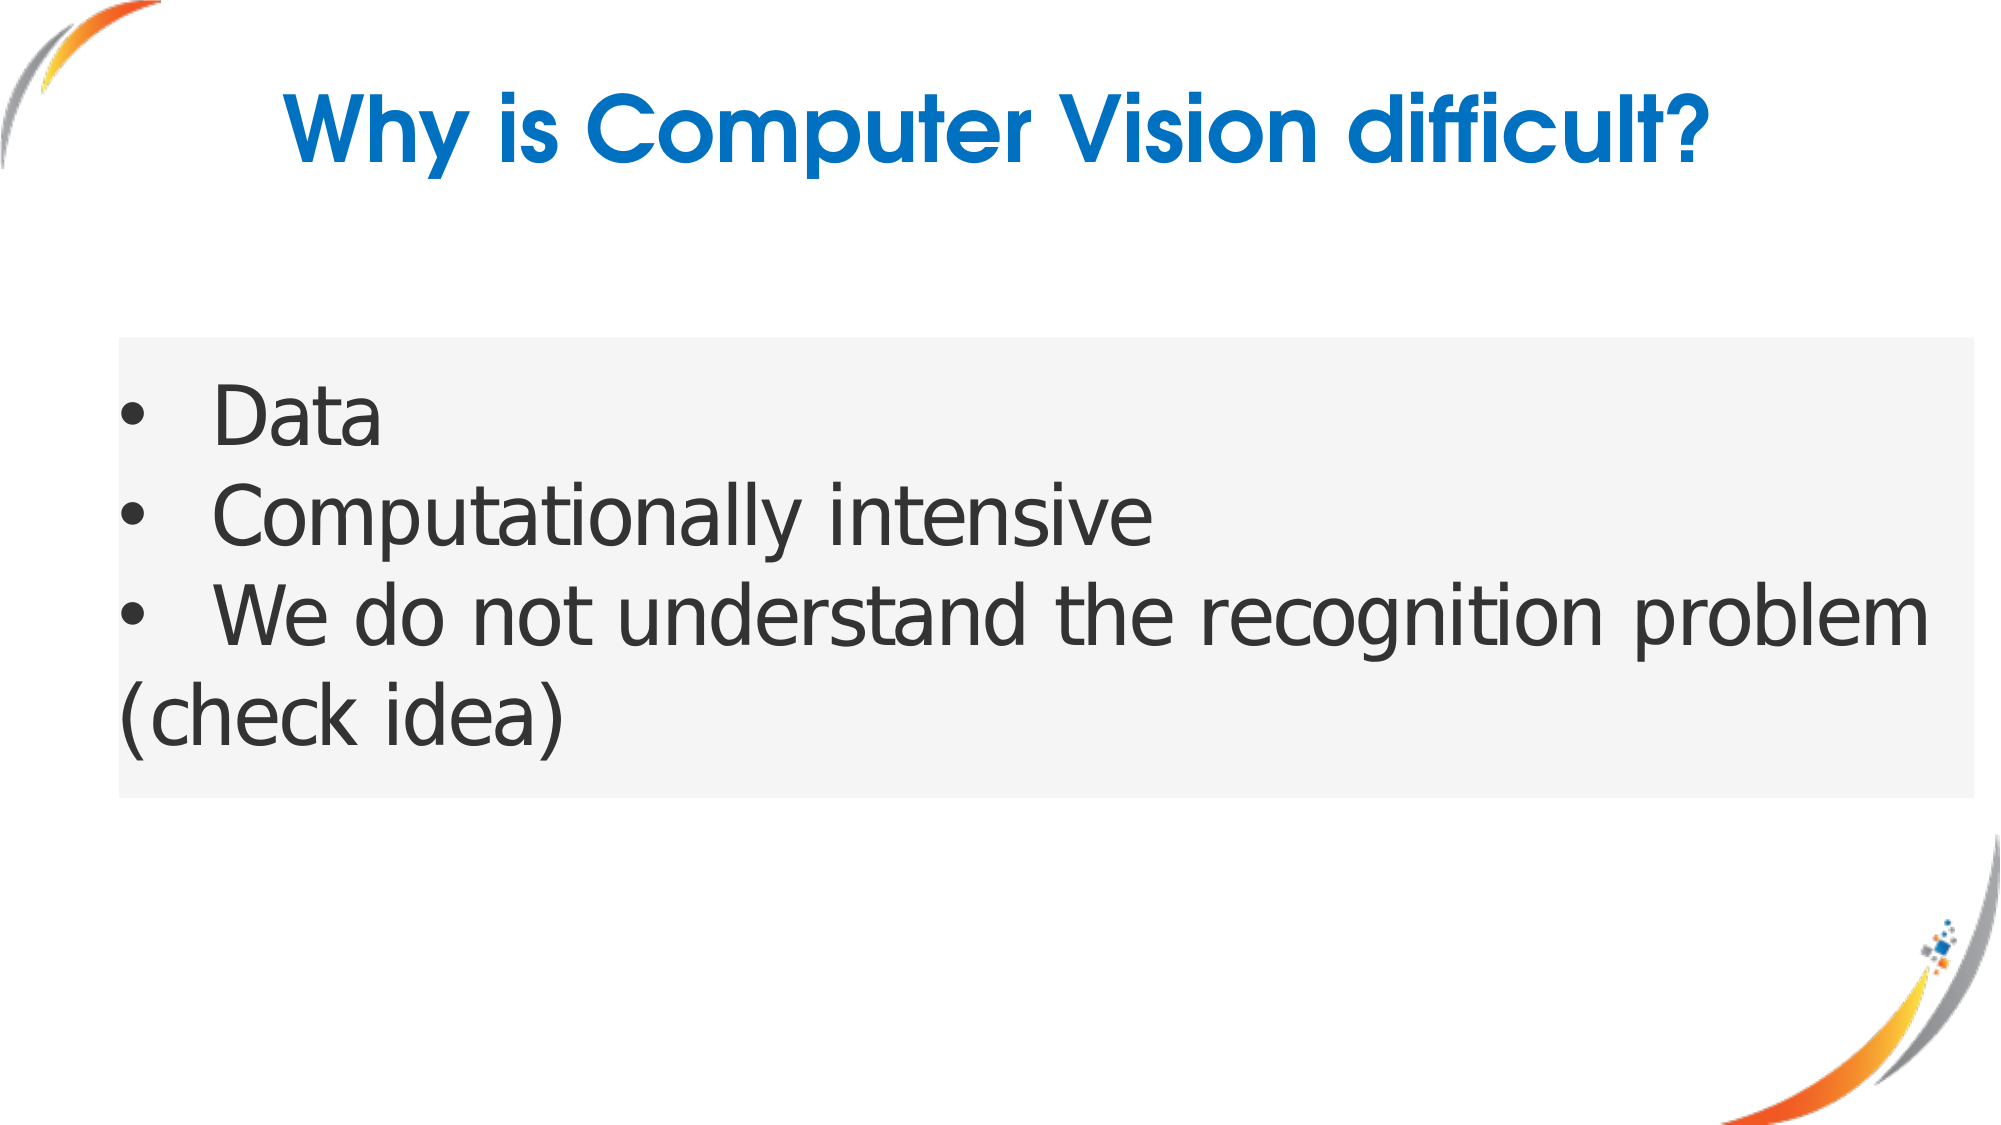

Why is Computer Vision difficult?
Data
Computationally intensive
We do not understand the recognition problem
(check idea)